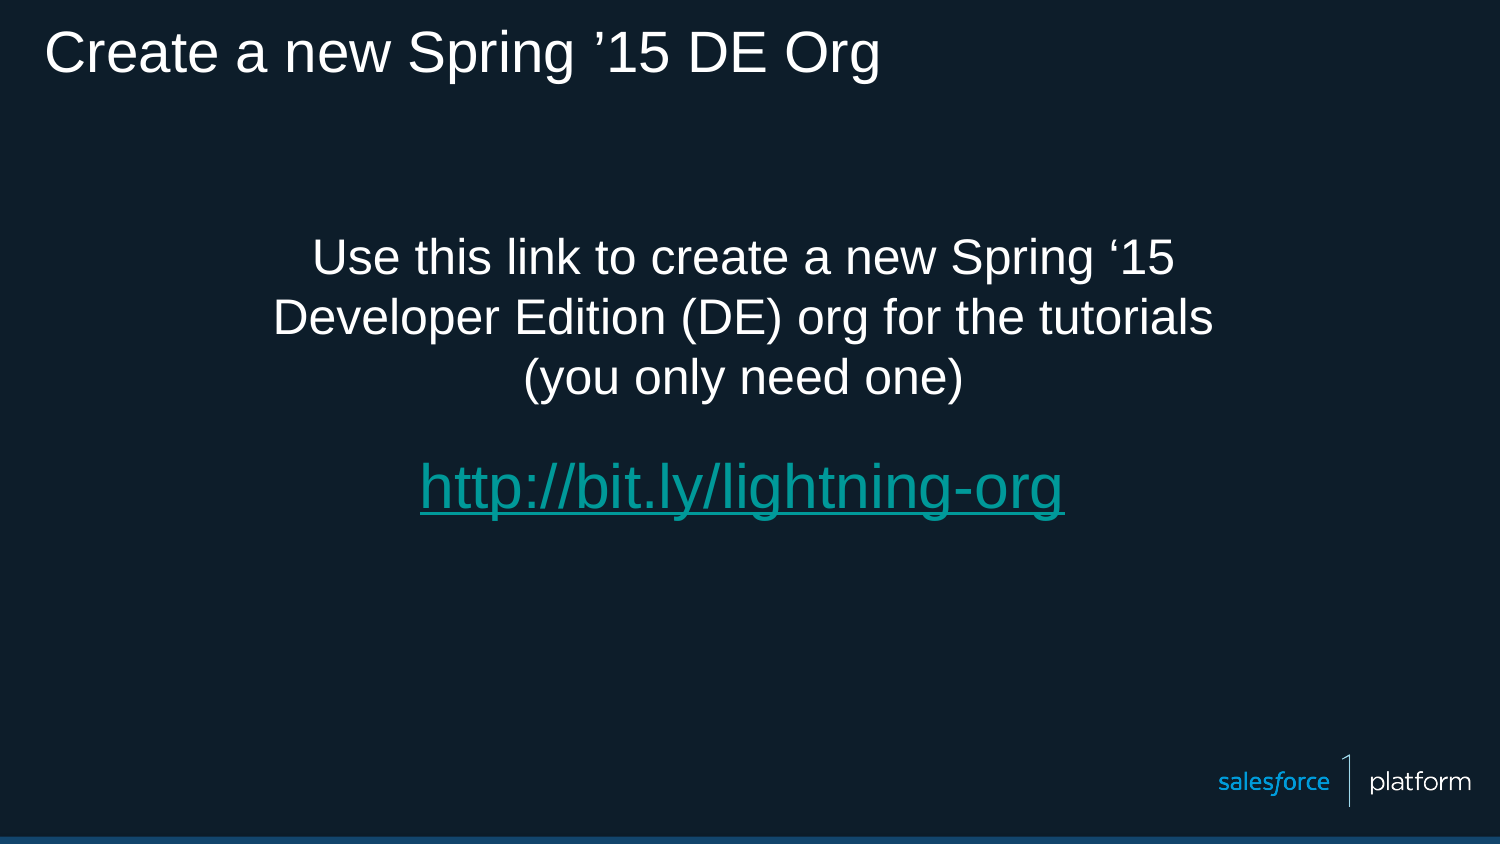

# Create a new Spring ’15 DE Org
Use this link to create a new Spring ‘15 Developer Edition (DE) org for the tutorials
(you only need one)
http://bit.ly/lightning-org